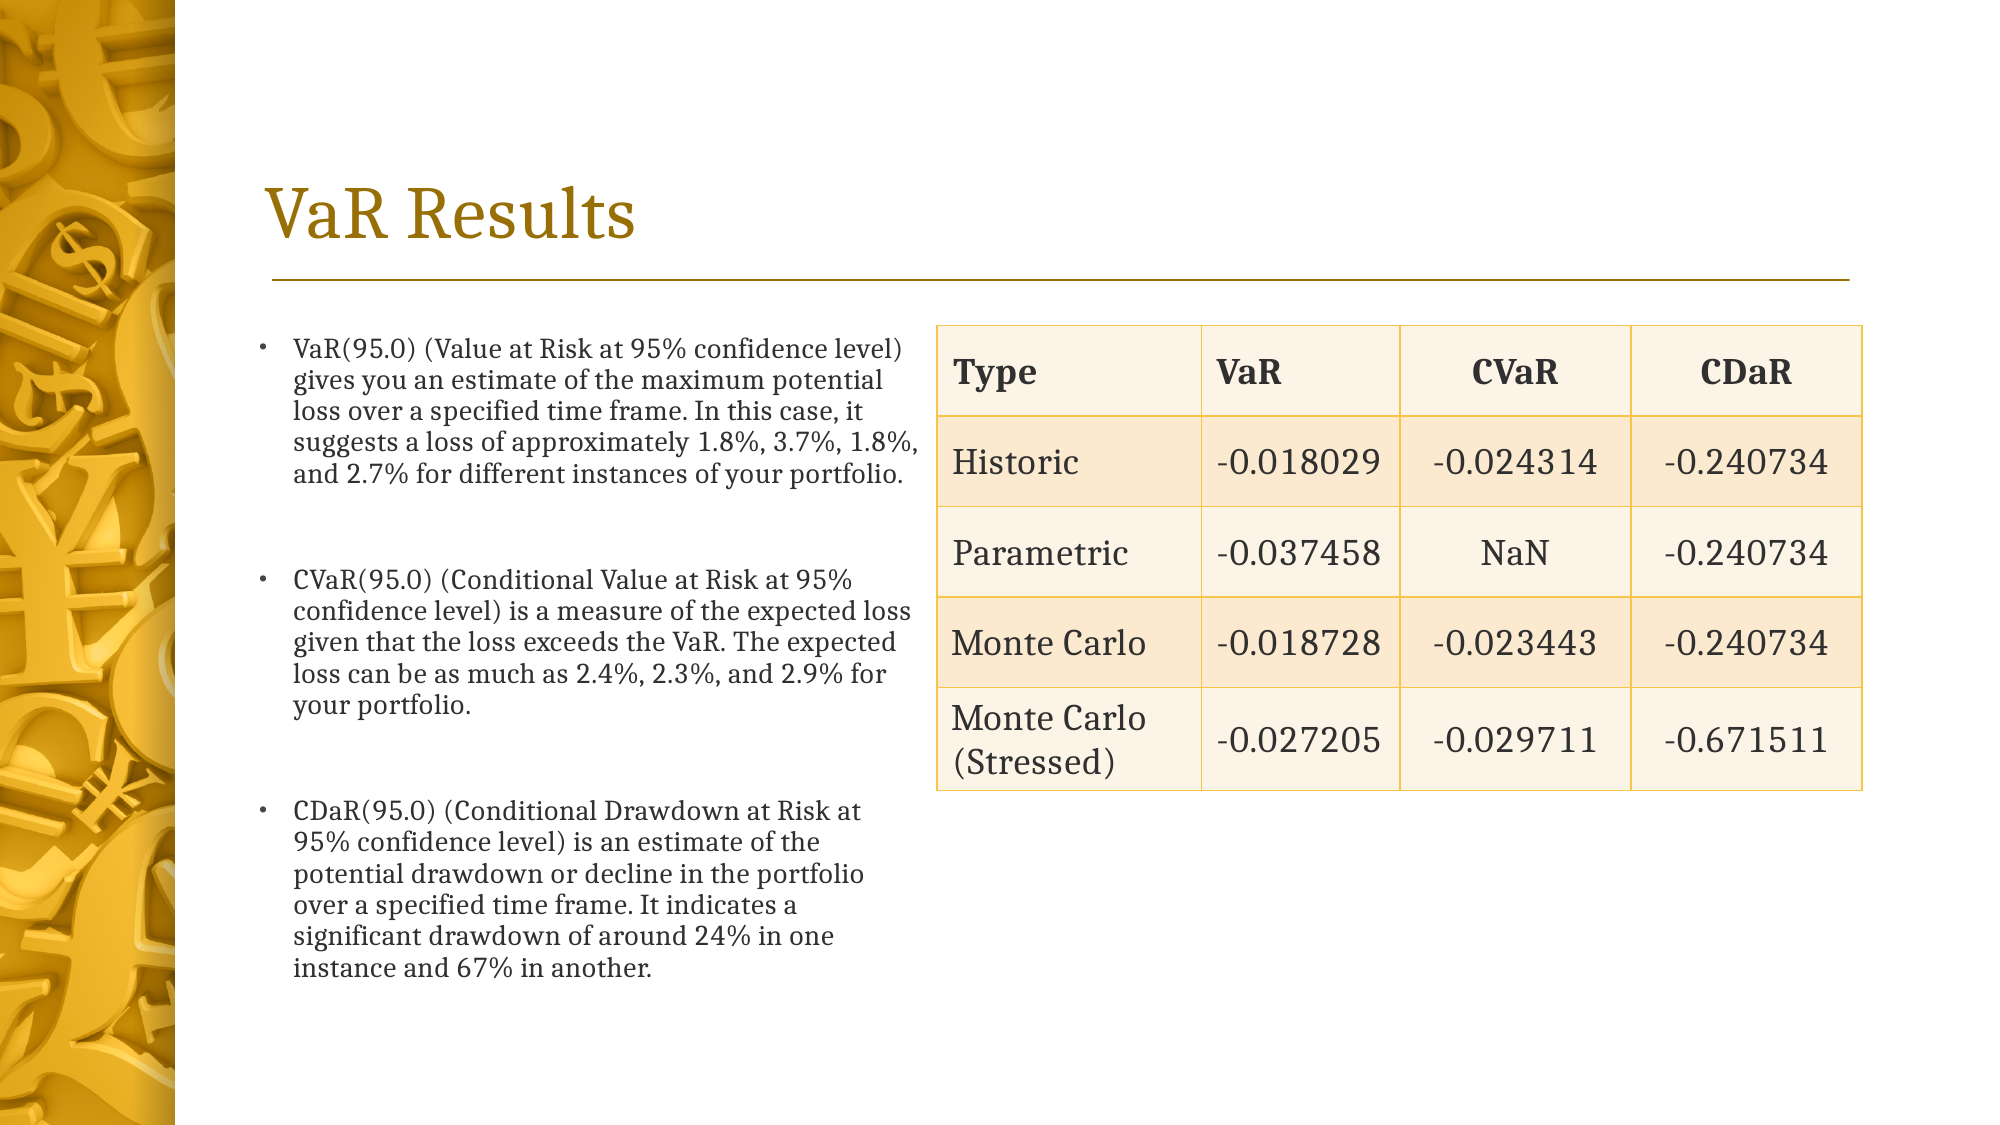

# VaR Results
VaR(95.0) (Value at Risk at 95% confidence level) gives you an estimate of the maximum potential loss over a specified time frame. In this case, it suggests a loss of approximately 1.8%, 3.7%, 1.8%, and 2.7% for different instances of your portfolio.

CVaR(95.0) (Conditional Value at Risk at 95% confidence level) is a measure of the expected loss given that the loss exceeds the VaR. The expected loss can be as much as 2.4%, 2.3%, and 2.9% for your portfolio.

CDaR(95.0) (Conditional Drawdown at Risk at 95% confidence level) is an estimate of the potential drawdown or decline in the portfolio over a specified time frame. It indicates a significant drawdown of around 24% in one instance and 67% in another.
| Type | VaR | CVaR | CDaR |
| --- | --- | --- | --- |
| Historic | -0.018029 | -0.024314 | -0.240734 |
| Parametric | -0.037458 | NaN | -0.240734 |
| Monte Carlo | -0.018728 | -0.023443 | -0.240734 |
| Monte Carlo (Stressed) | -0.027205 | -0.029711 | -0.671511 |